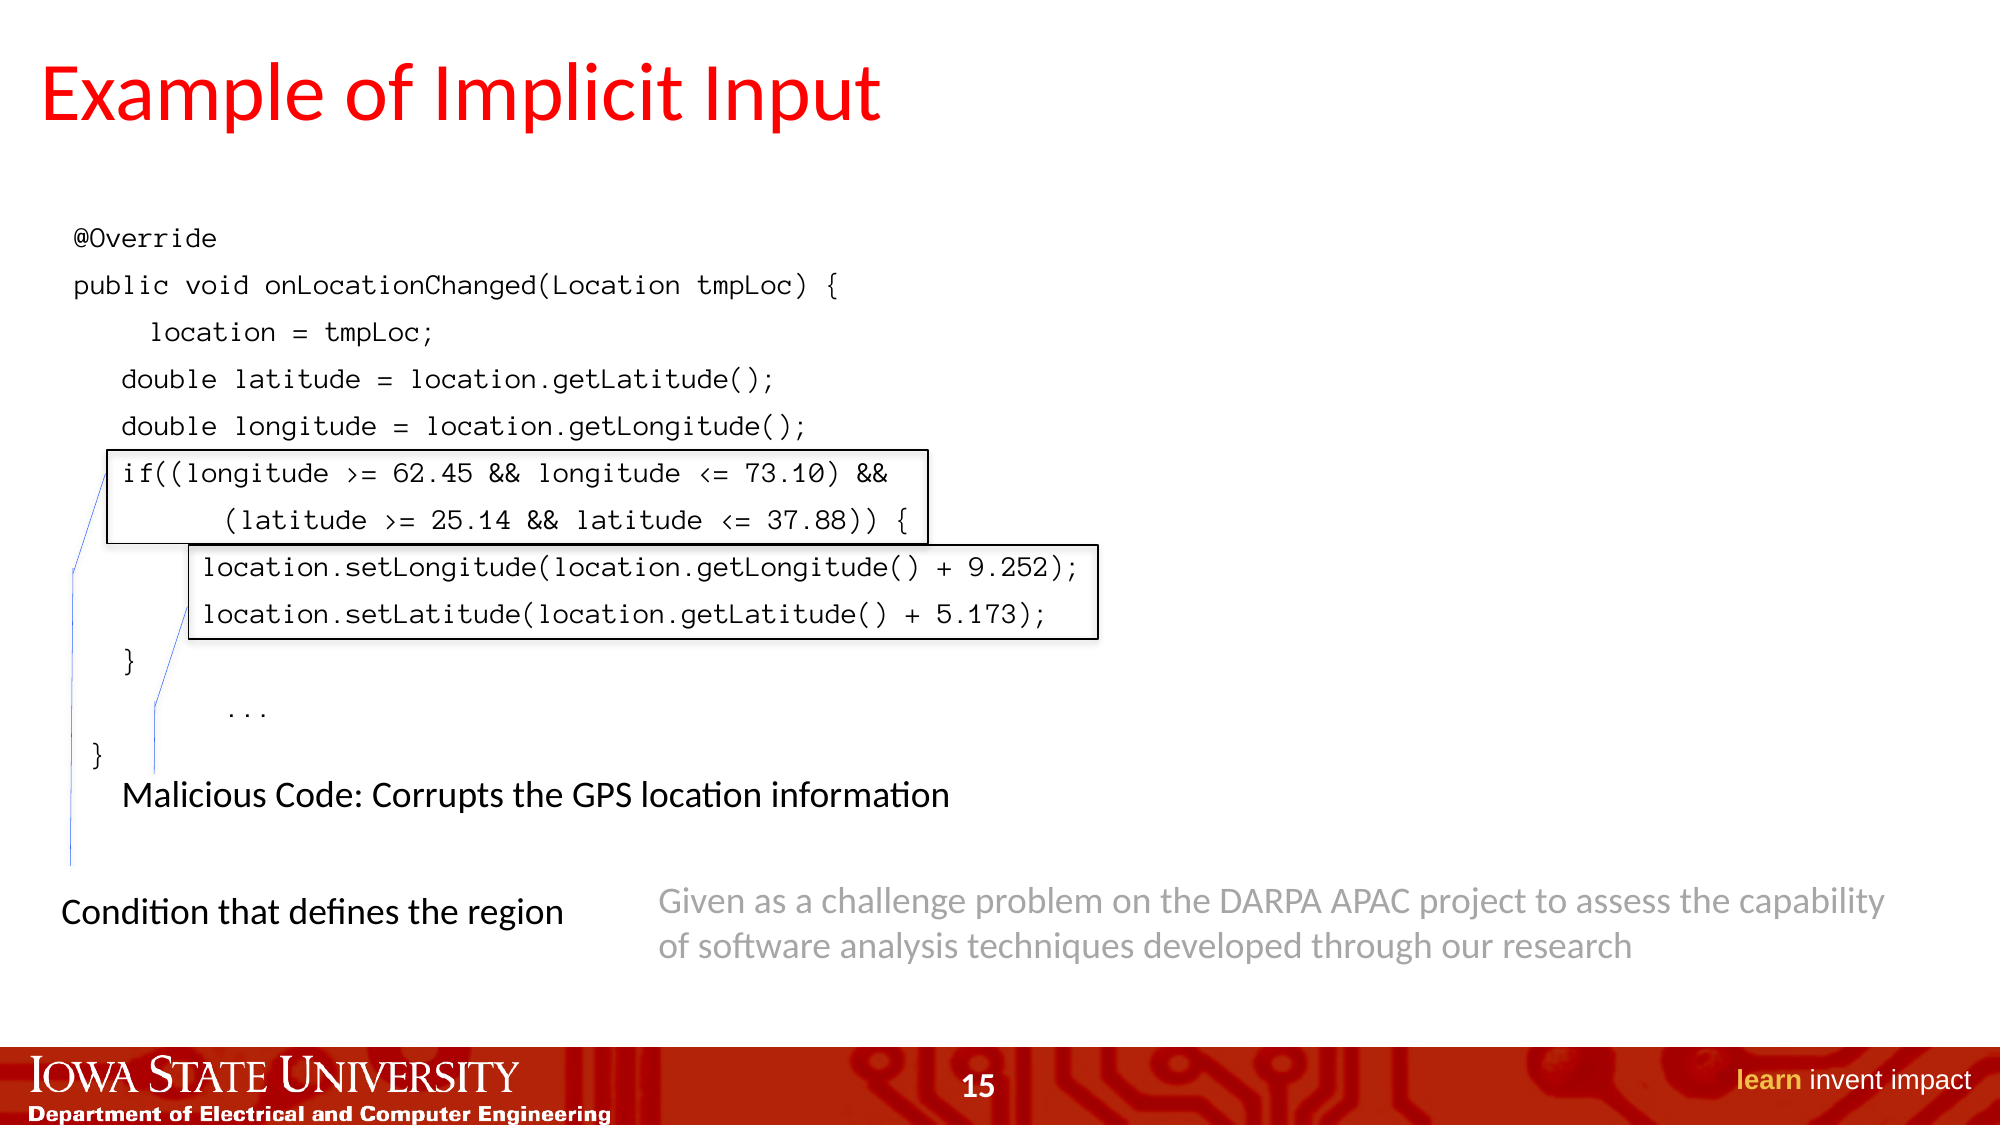

# Example of Implicit Input
@Override
public void onLocationChanged(Location tmpLoc) {
location = tmpLoc;
   double latitude = location.getLatitude();
   double longitude = location.getLongitude();
   if((longitude >= 62.45 && longitude <= 73.10) &&
(latitude >= 25.14 && latitude <= 37.88)) {
        location.setLongitude(location.getLongitude() + 9.252);
        location.setLatitude(location.getLatitude() + 5.173);
   }
	...
 }
malware trigger region

Malicious Code: Corrupts the GPS location information
Given as a challenge problem on the DARPA APAC project to assess the capability of software analysis techniques developed through our research
Condition that defines the region
15